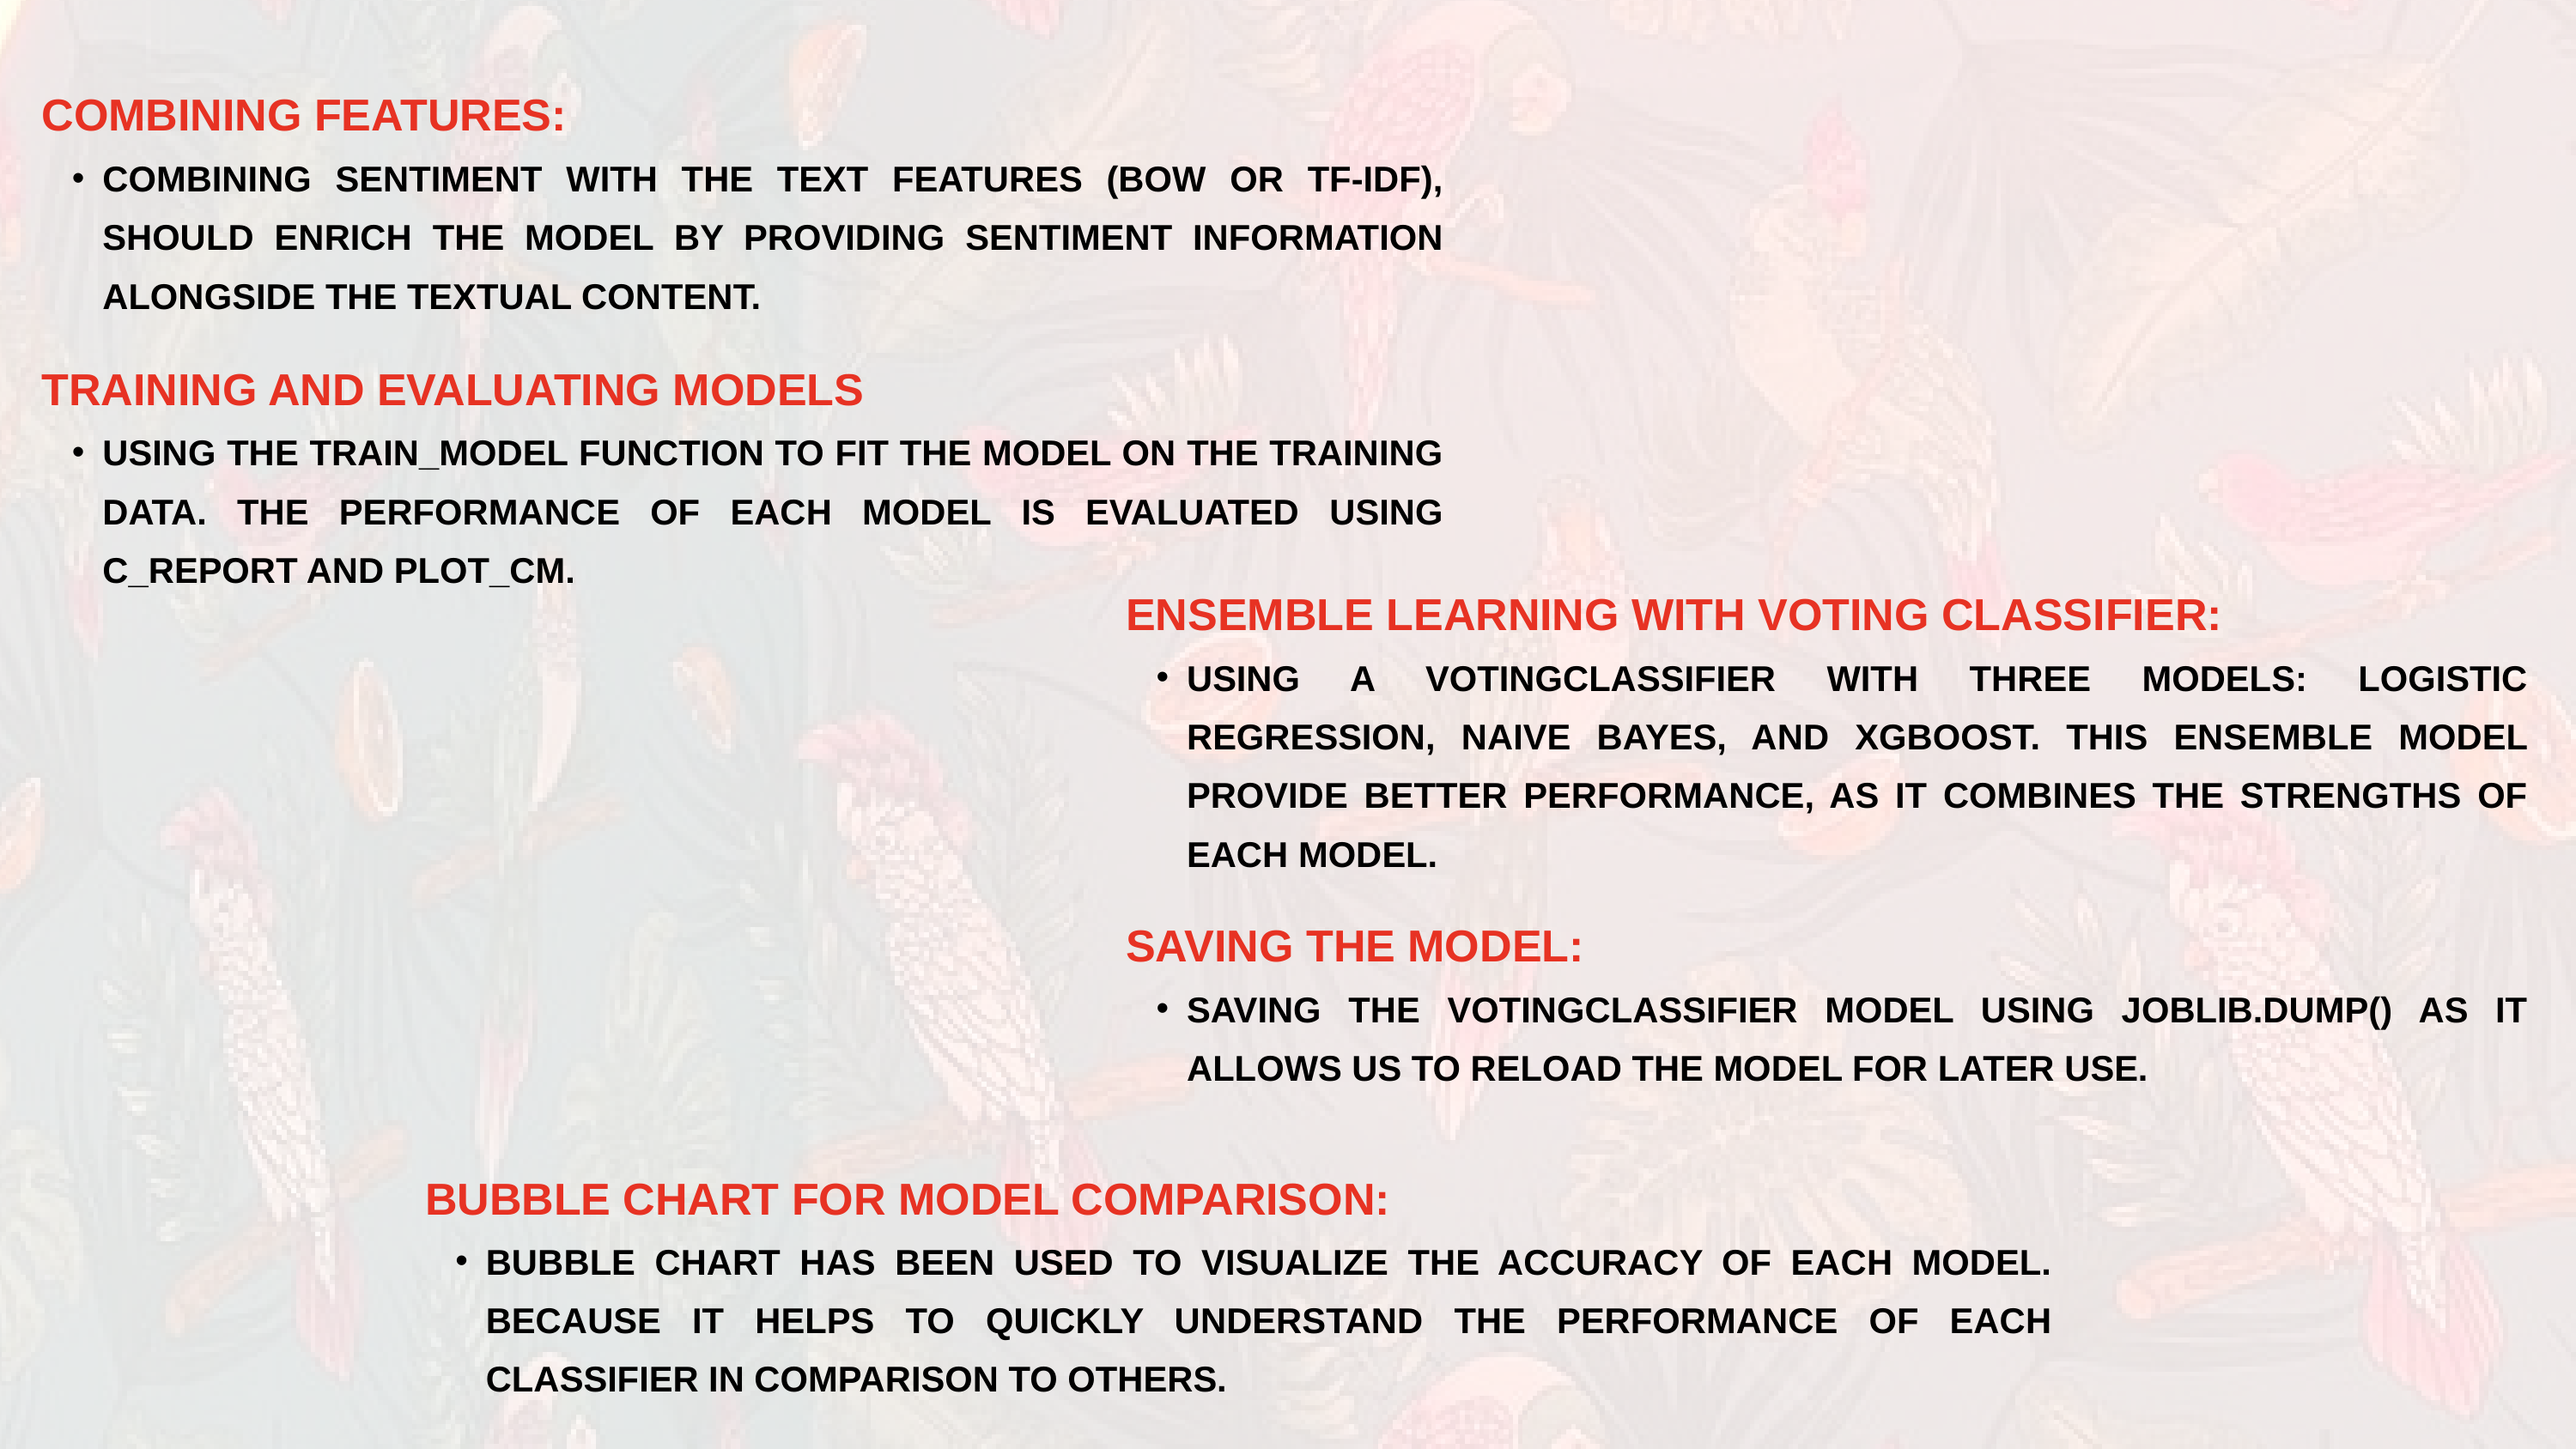

COMBINING FEATURES:
COMBINING SENTIMENT WITH THE TEXT FEATURES (BOW OR TF-IDF), SHOULD ENRICH THE MODEL BY PROVIDING SENTIMENT INFORMATION ALONGSIDE THE TEXTUAL CONTENT.
TRAINING AND EVALUATING MODELS
USING THE TRAIN_MODEL FUNCTION TO FIT THE MODEL ON THE TRAINING DATA. THE PERFORMANCE OF EACH MODEL IS EVALUATED USING C_REPORT AND PLOT_CM.
ENSEMBLE LEARNING WITH VOTING CLASSIFIER:
USING A VOTINGCLASSIFIER WITH THREE MODELS: LOGISTIC REGRESSION, NAIVE BAYES, AND XGBOOST. THIS ENSEMBLE MODEL PROVIDE BETTER PERFORMANCE, AS IT COMBINES THE STRENGTHS OF EACH MODEL.
SAVING THE MODEL:
SAVING THE VOTINGCLASSIFIER MODEL USING JOBLIB.DUMP() AS IT ALLOWS US TO RELOAD THE MODEL FOR LATER USE.
BUBBLE CHART FOR MODEL COMPARISON:
BUBBLE CHART HAS BEEN USED TO VISUALIZE THE ACCURACY OF EACH MODEL. BECAUSE IT HELPS TO QUICKLY UNDERSTAND THE PERFORMANCE OF EACH CLASSIFIER IN COMPARISON TO OTHERS.